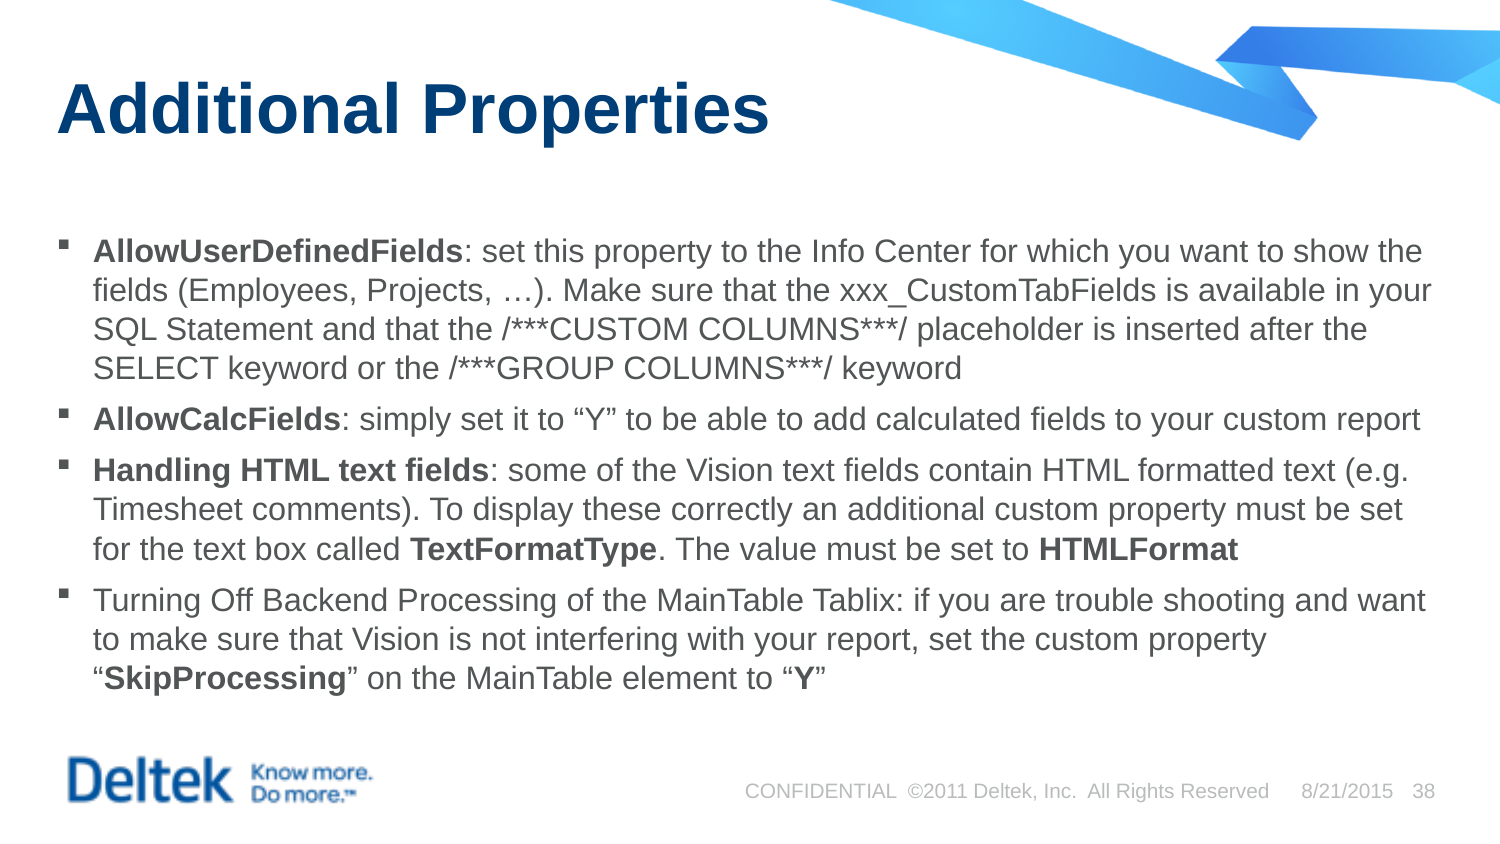

# Additional Properties
AllowUserDefinedFields: set this property to the Info Center for which you want to show the fields (Employees, Projects, …). Make sure that the xxx_CustomTabFields is available in your SQL Statement and that the /***CUSTOM COLUMNS***/ placeholder is inserted after the SELECT keyword or the /***GROUP COLUMNS***/ keyword
AllowCalcFields: simply set it to “Y” to be able to add calculated fields to your custom report
Handling HTML text fields: some of the Vision text fields contain HTML formatted text (e.g. Timesheet comments). To display these correctly an additional custom property must be set for the text box called TextFormatType. The value must be set to HTMLFormat
Turning Off Backend Processing of the MainTable Tablix: if you are trouble shooting and want to make sure that Vision is not interfering with your report, set the custom property “SkipProcessing” on the MainTable element to “Y”
CONFIDENTIAL  ©2011 Deltek, Inc.  All Rights Reserved
8/21/2015
38